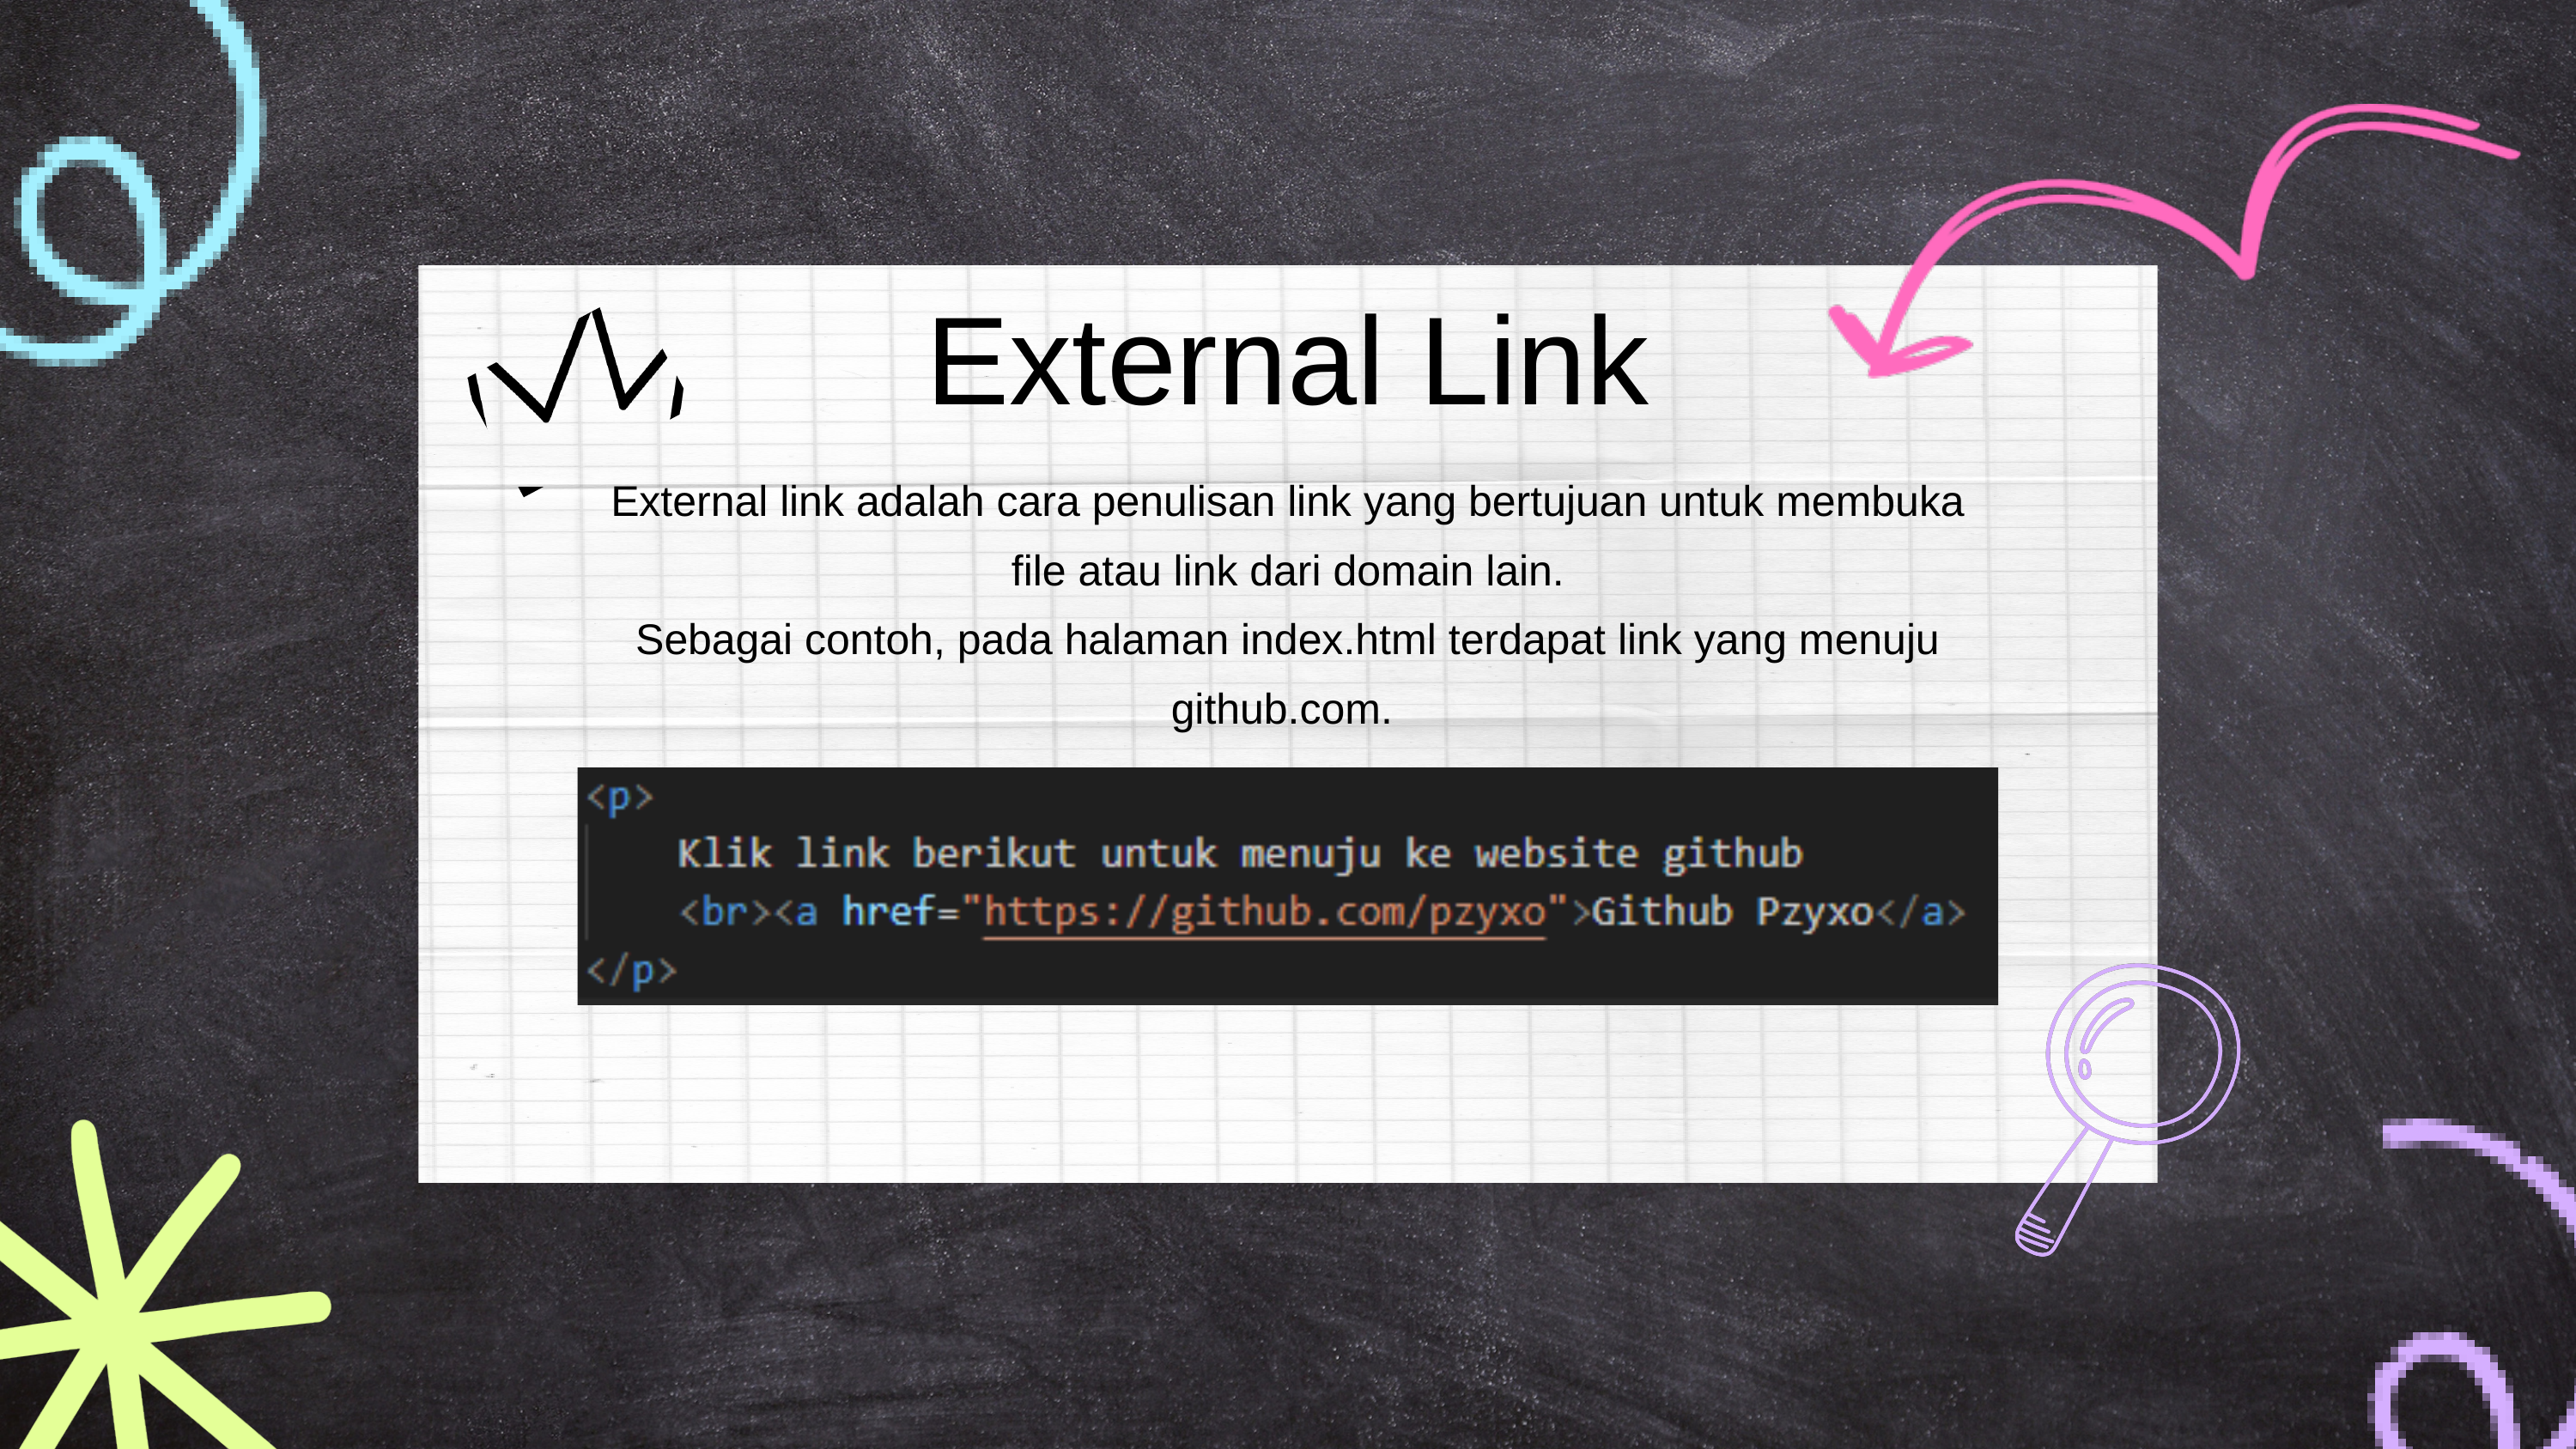

External Link

External link adalah cara penulisan link yang bertujuan untuk membuka file atau link dari domain lain.
Sebagai contoh, pada halaman index.html terdapat link yang menuju github.com.